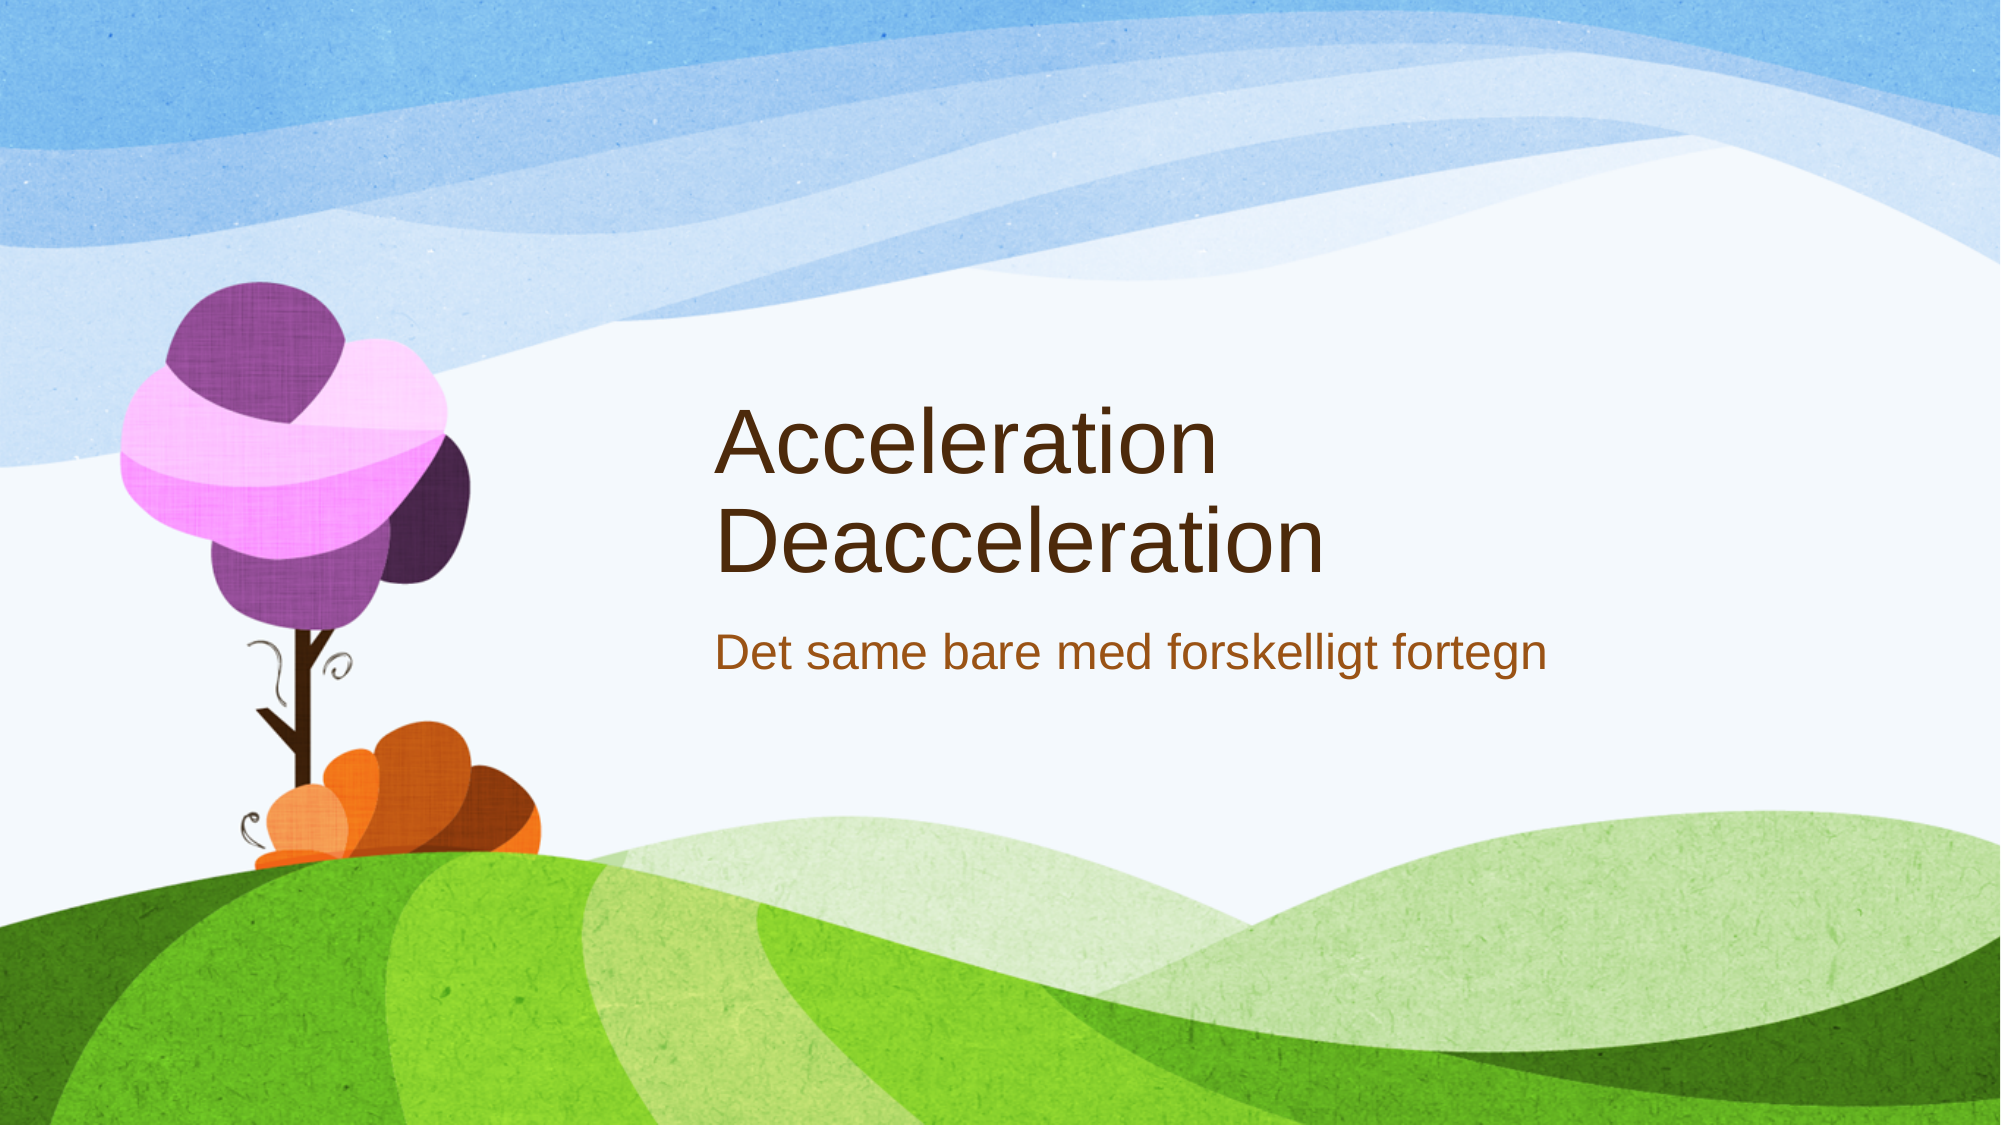

# Acceleration Deacceleration
Det same bare med forskelligt fortegn